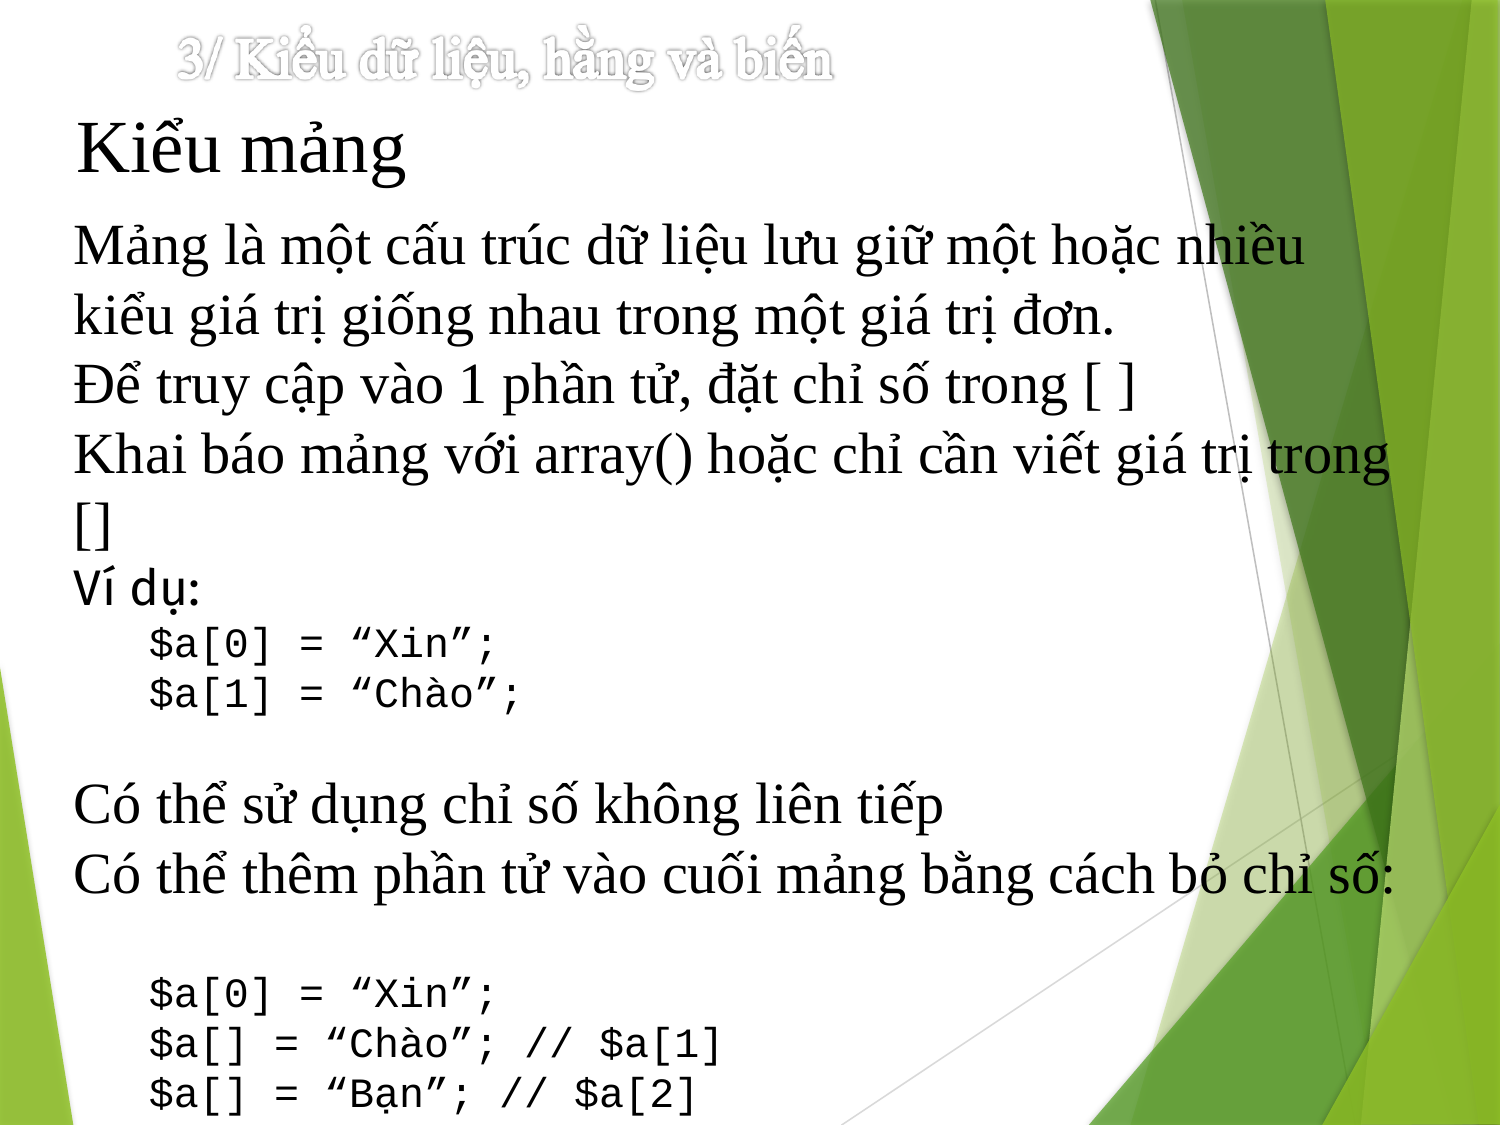

# Kiểu mảng
Mảng là một cấu trúc dữ liệu lưu giữ một hoặc nhiều kiểu giá trị giống nhau trong một giá trị đơn.
Để truy cập vào 1 phần tử, đặt chỉ số trong [ ]
Khai báo mảng với array() hoặc chỉ cần viết giá trị trong []
Ví dụ:
$a[0] = “Xin”;
$a[1] = “Chào”;

Có thể sử dụng chỉ số không liên tiếp
Có thể thêm phần tử vào cuối mảng bằng cách bỏ chỉ số:

$a[0] = “Xin”;
$a[] = “Chào”; // $a[1]
$a[] = “Bạn”; // $a[2]